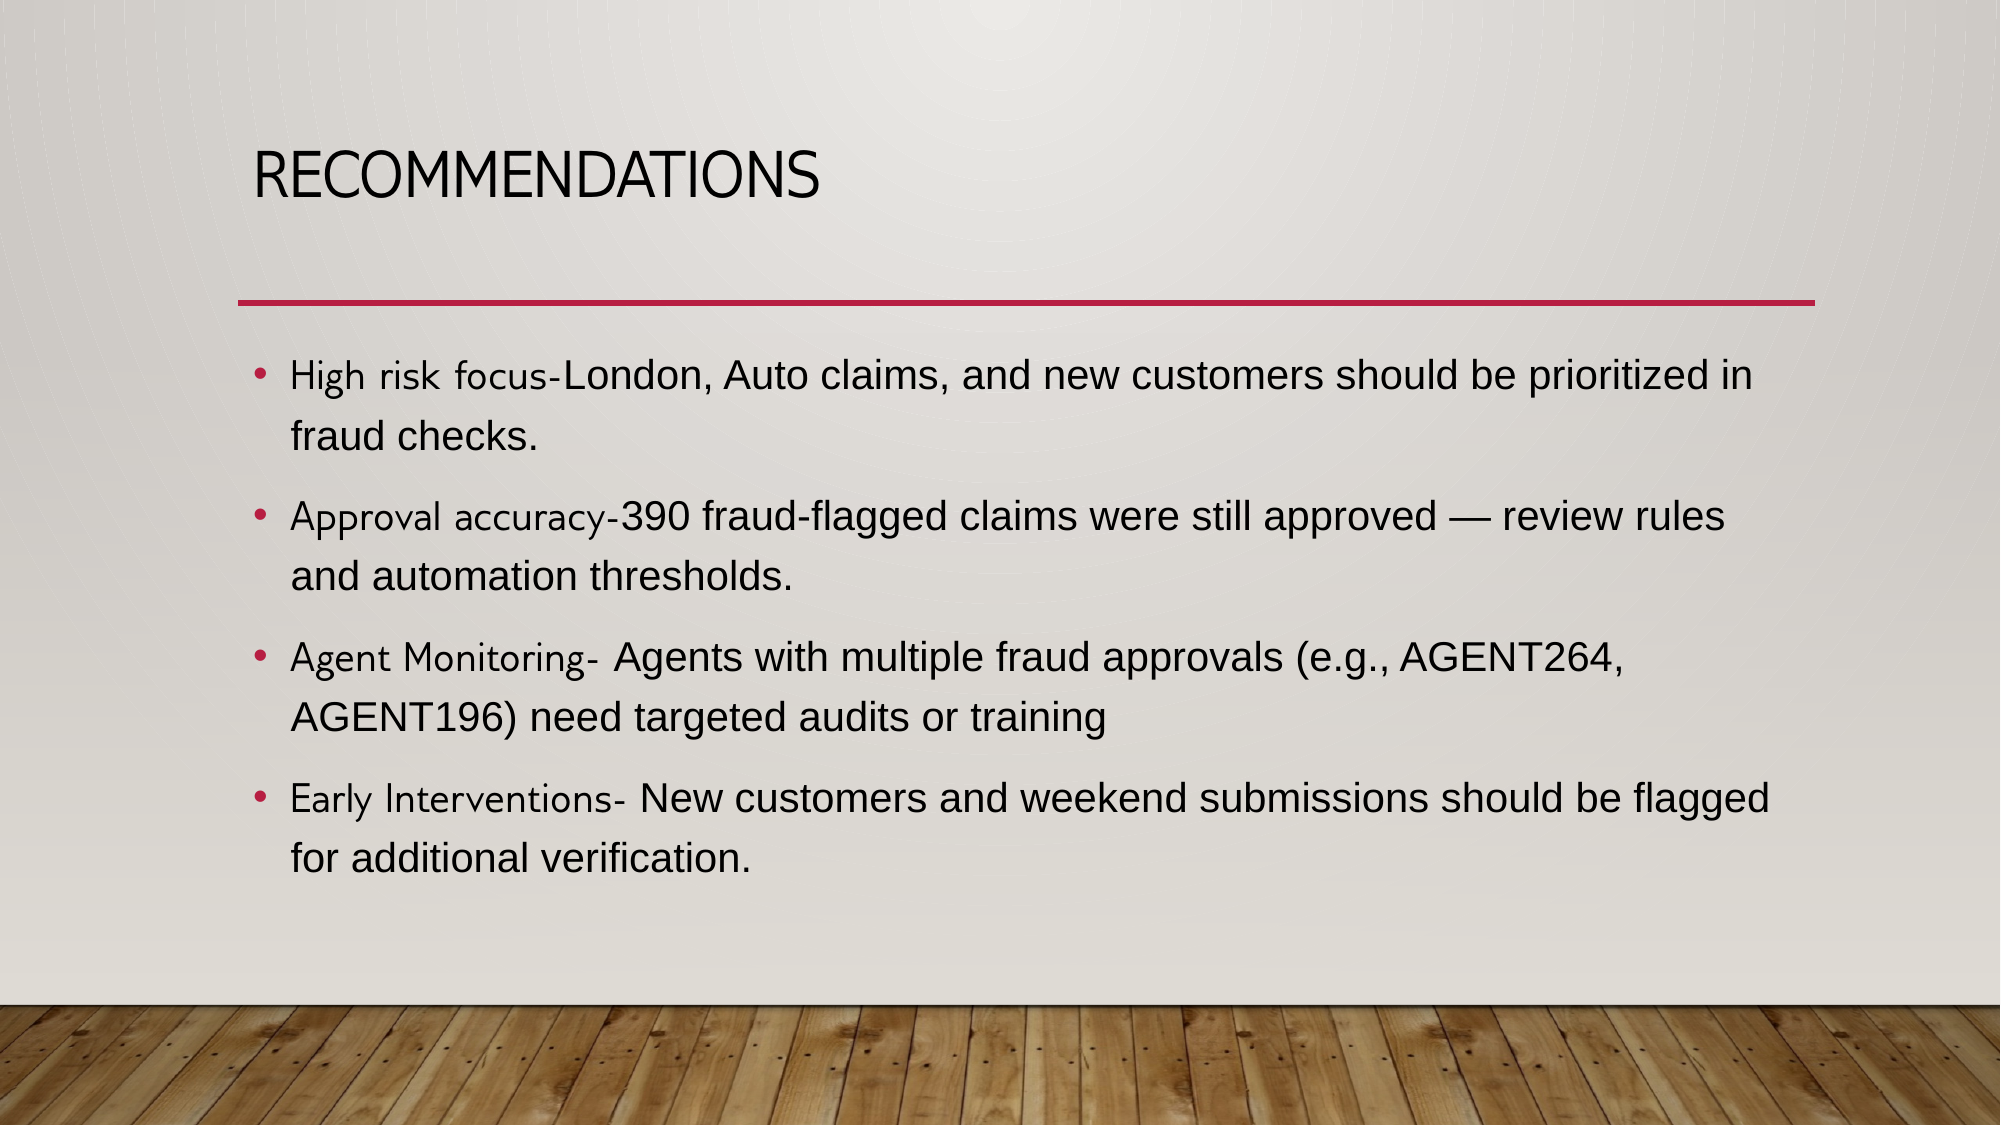

# Recommendations
High risk focus-London, Auto claims, and new customers should be prioritized in fraud checks.
Approval accuracy-390 fraud-flagged claims were still approved — review rules and automation thresholds.
Agent Monitoring- Agents with multiple fraud approvals (e.g., AGENT264, AGENT196) need targeted audits or training
Early Interventions- New customers and weekend submissions should be flagged for additional verification.